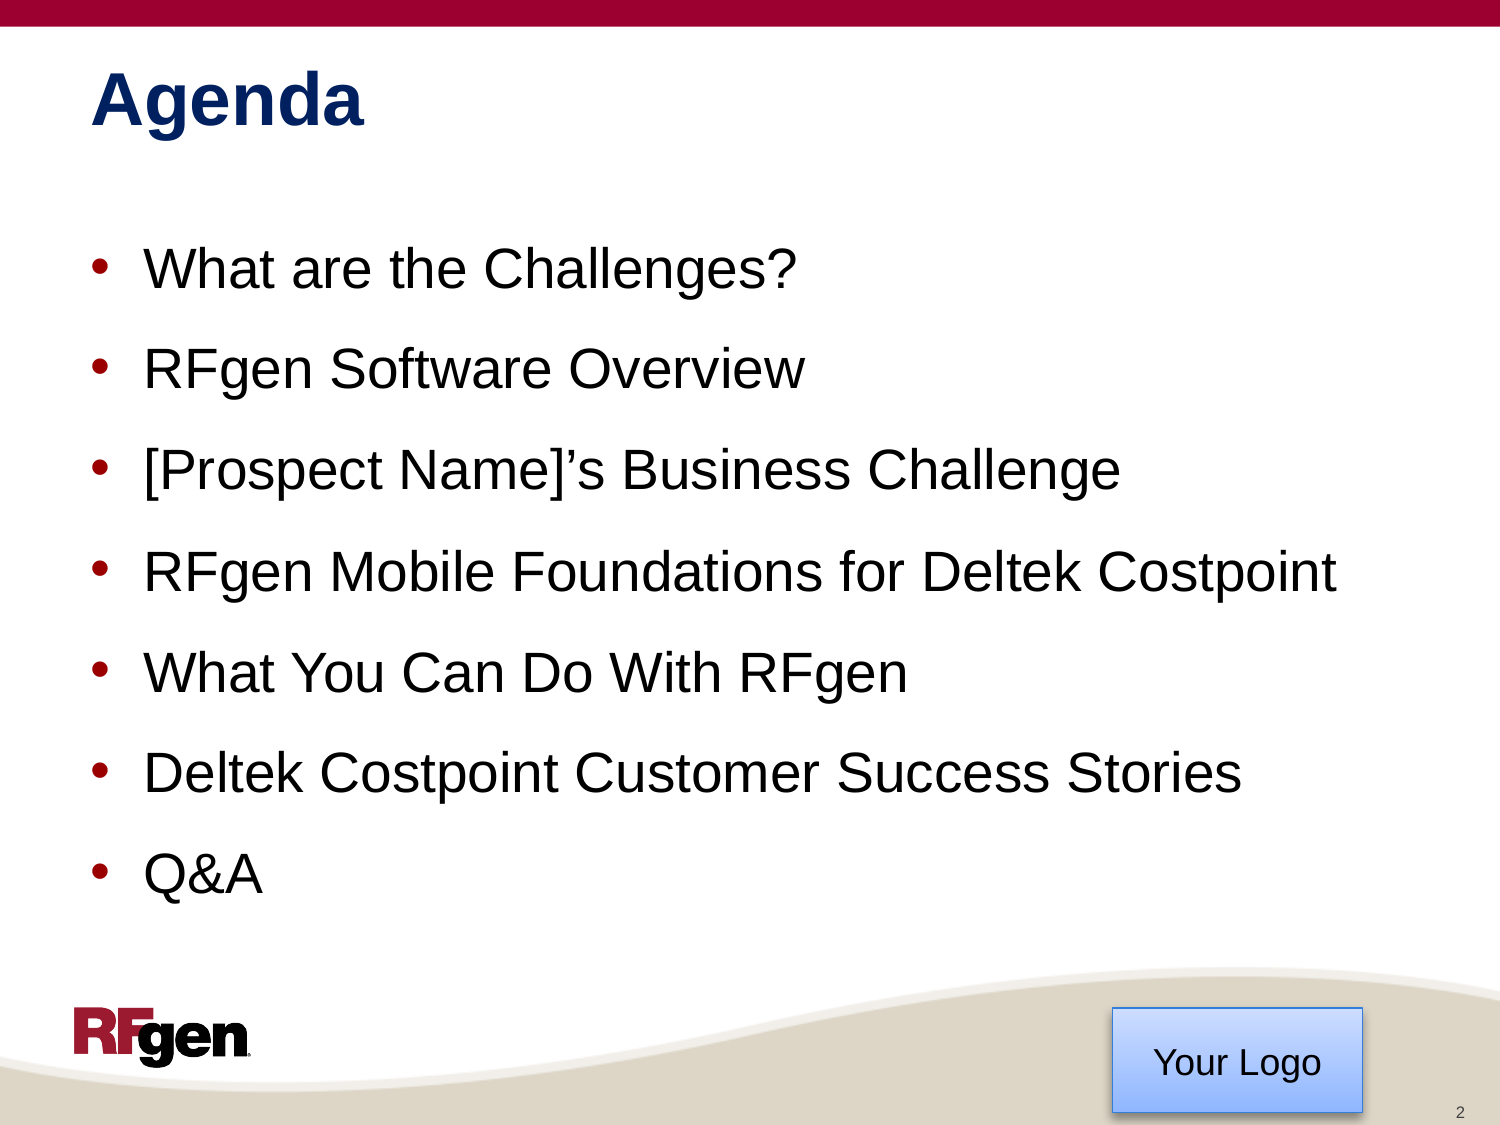

# Agenda
What are the Challenges?
RFgen Software Overview
[Prospect Name]’s Business Challenge
RFgen Mobile Foundations for Deltek Costpoint
What You Can Do With RFgen
Deltek Costpoint Customer Success Stories
Q&A
2